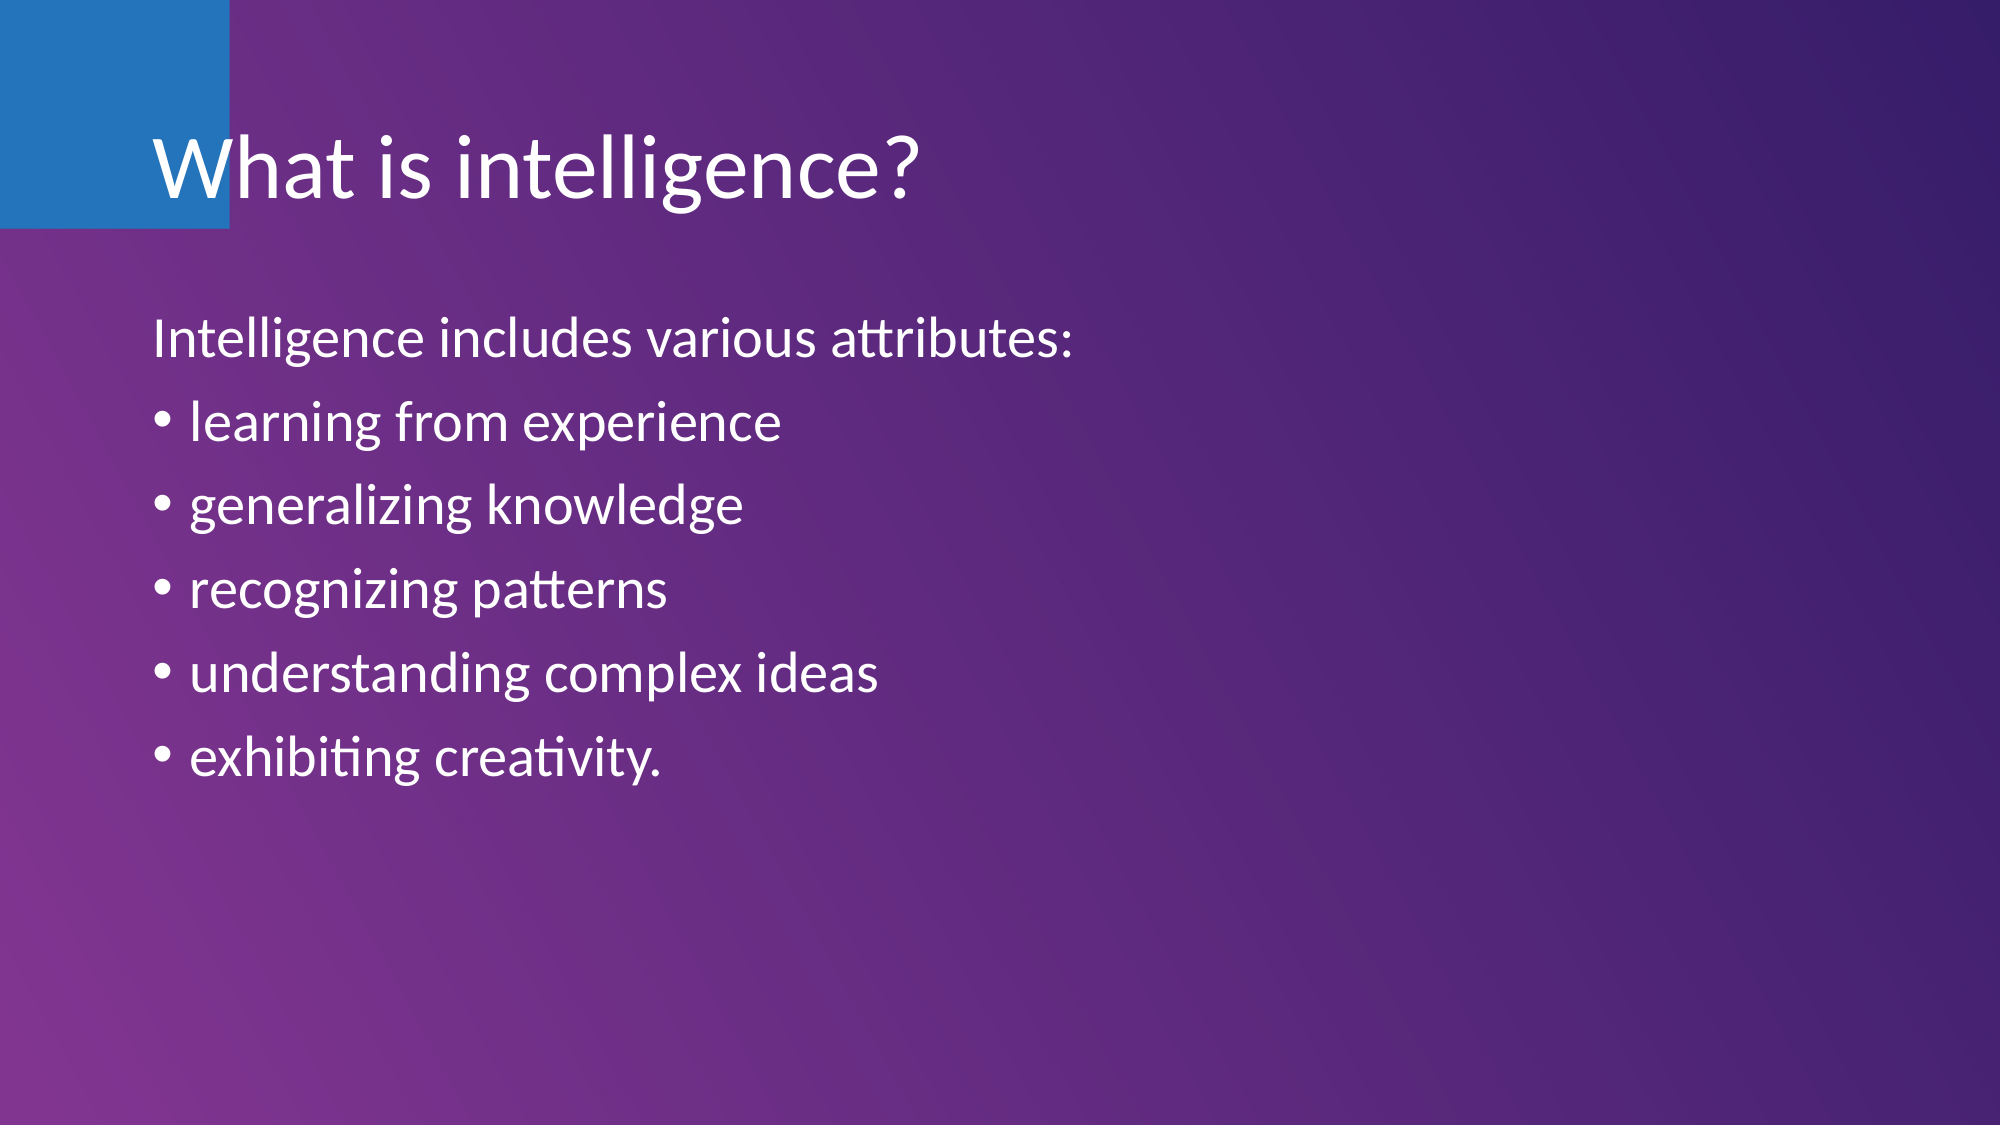

# What is intelligence?
Intelligence includes various attributes:
learning from experience
generalizing knowledge
recognizing patterns
understanding complex ideas
exhibiting creativity.